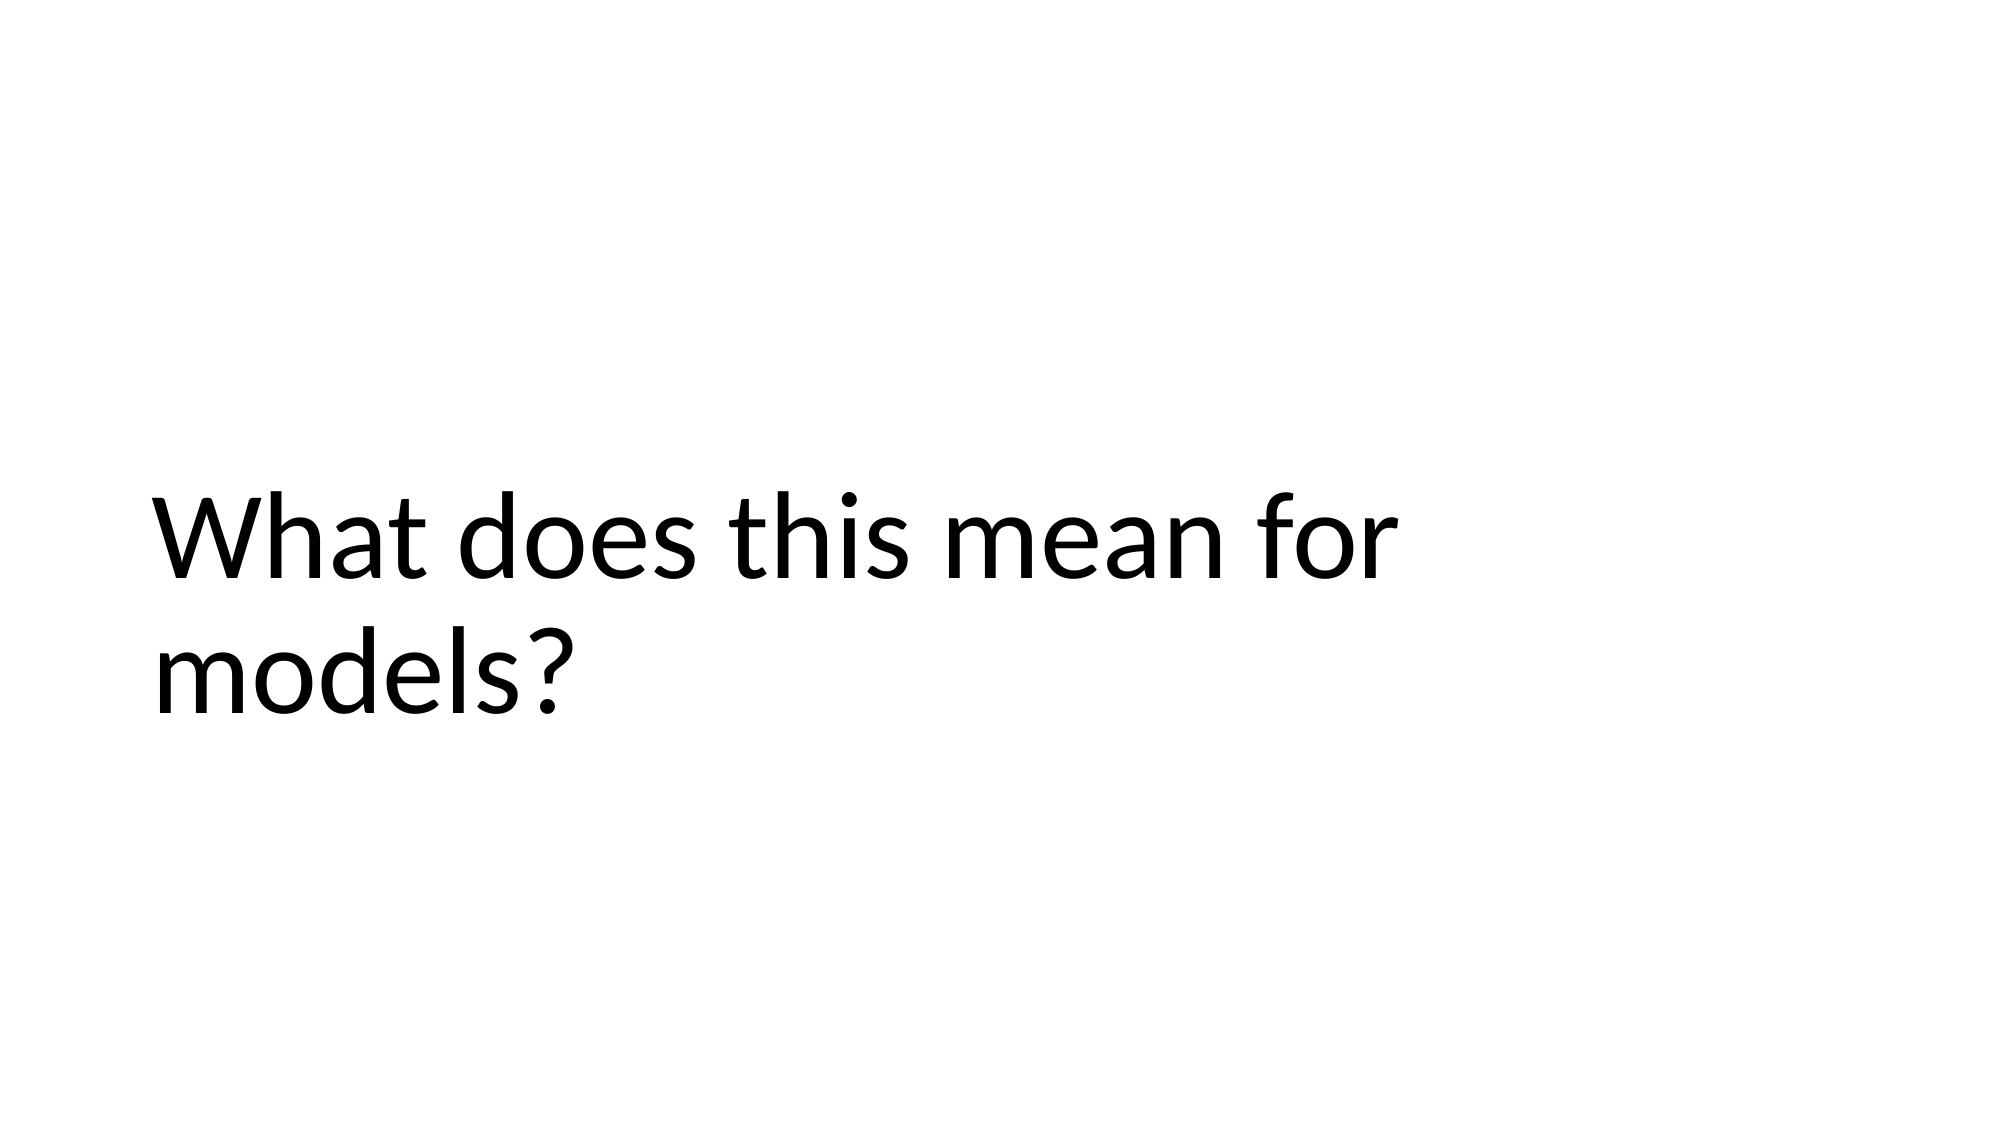

# What does this mean for models?